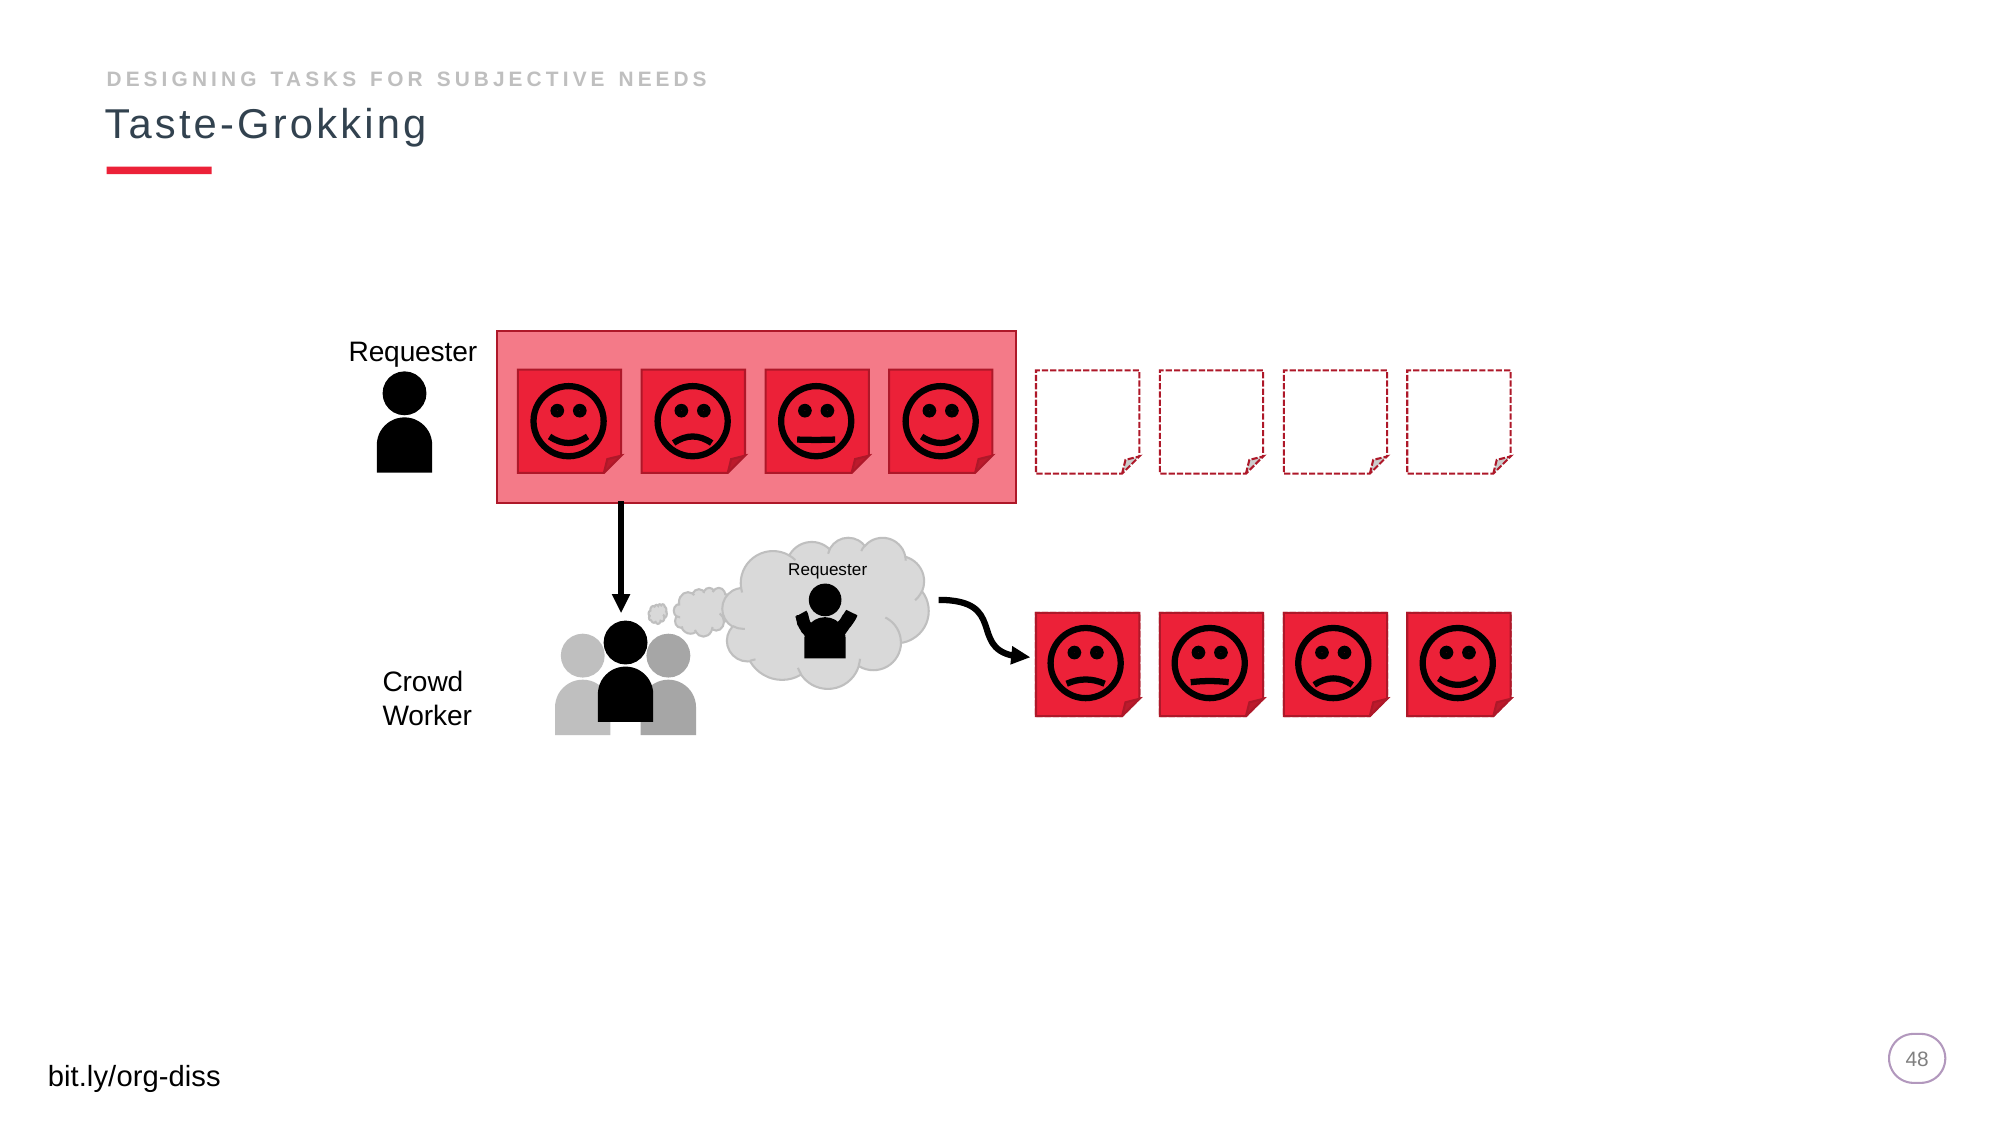

DESIGNING TASKS FOR SUBJECTIVE NEEDS
Taste-Grokking
Requester

Requester

Crowd Worker
48